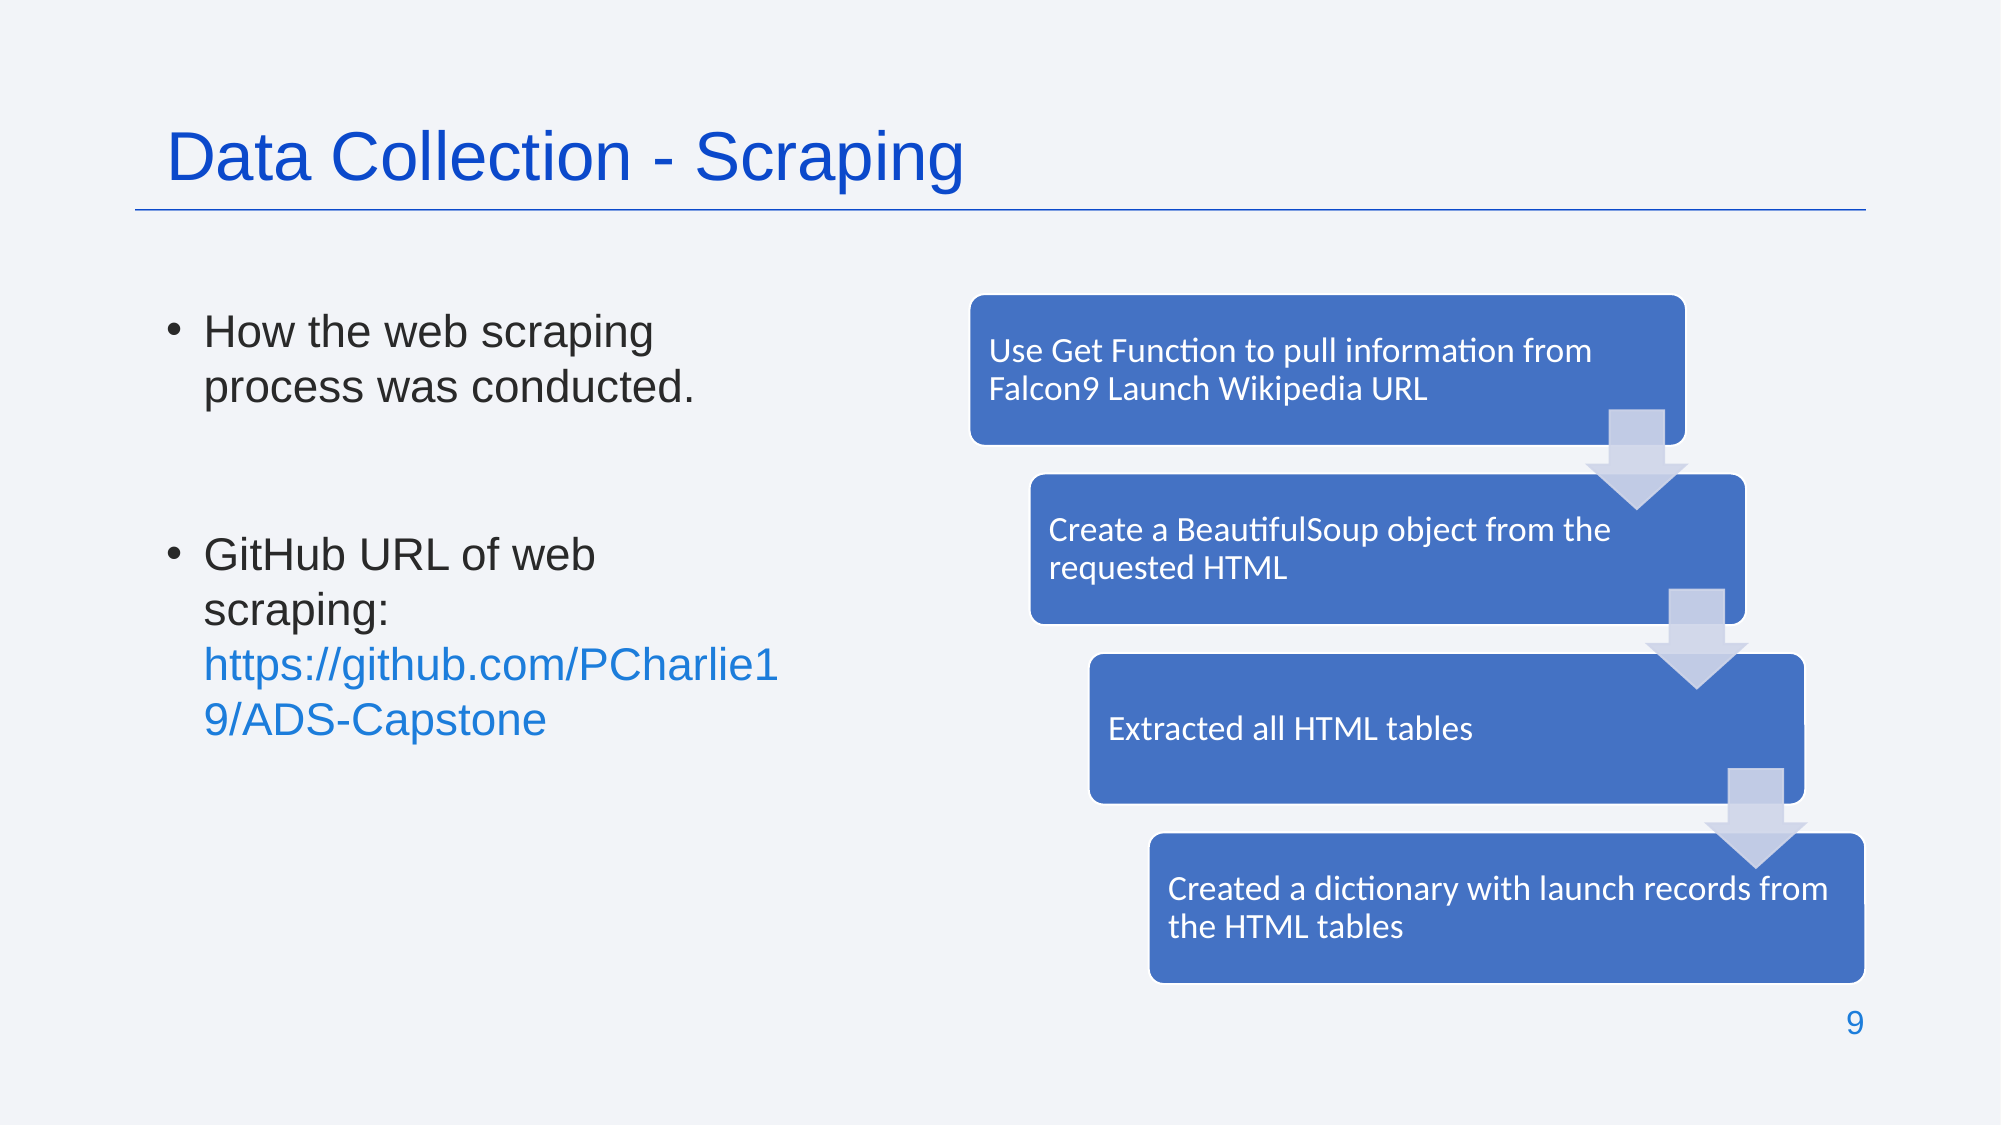

Data Collection - Scraping
How the web scraping process was conducted.

GitHub URL of web scraping:  https://github.com/PCharlie19/ADS-Capstone
Use Get Function to pull information from Falcon9 Launch Wikipedia URL
Create a BeautifulSoup object from the requested HTML
Extracted all HTML tables
Created a dictionary with launch records from the HTML tables

9